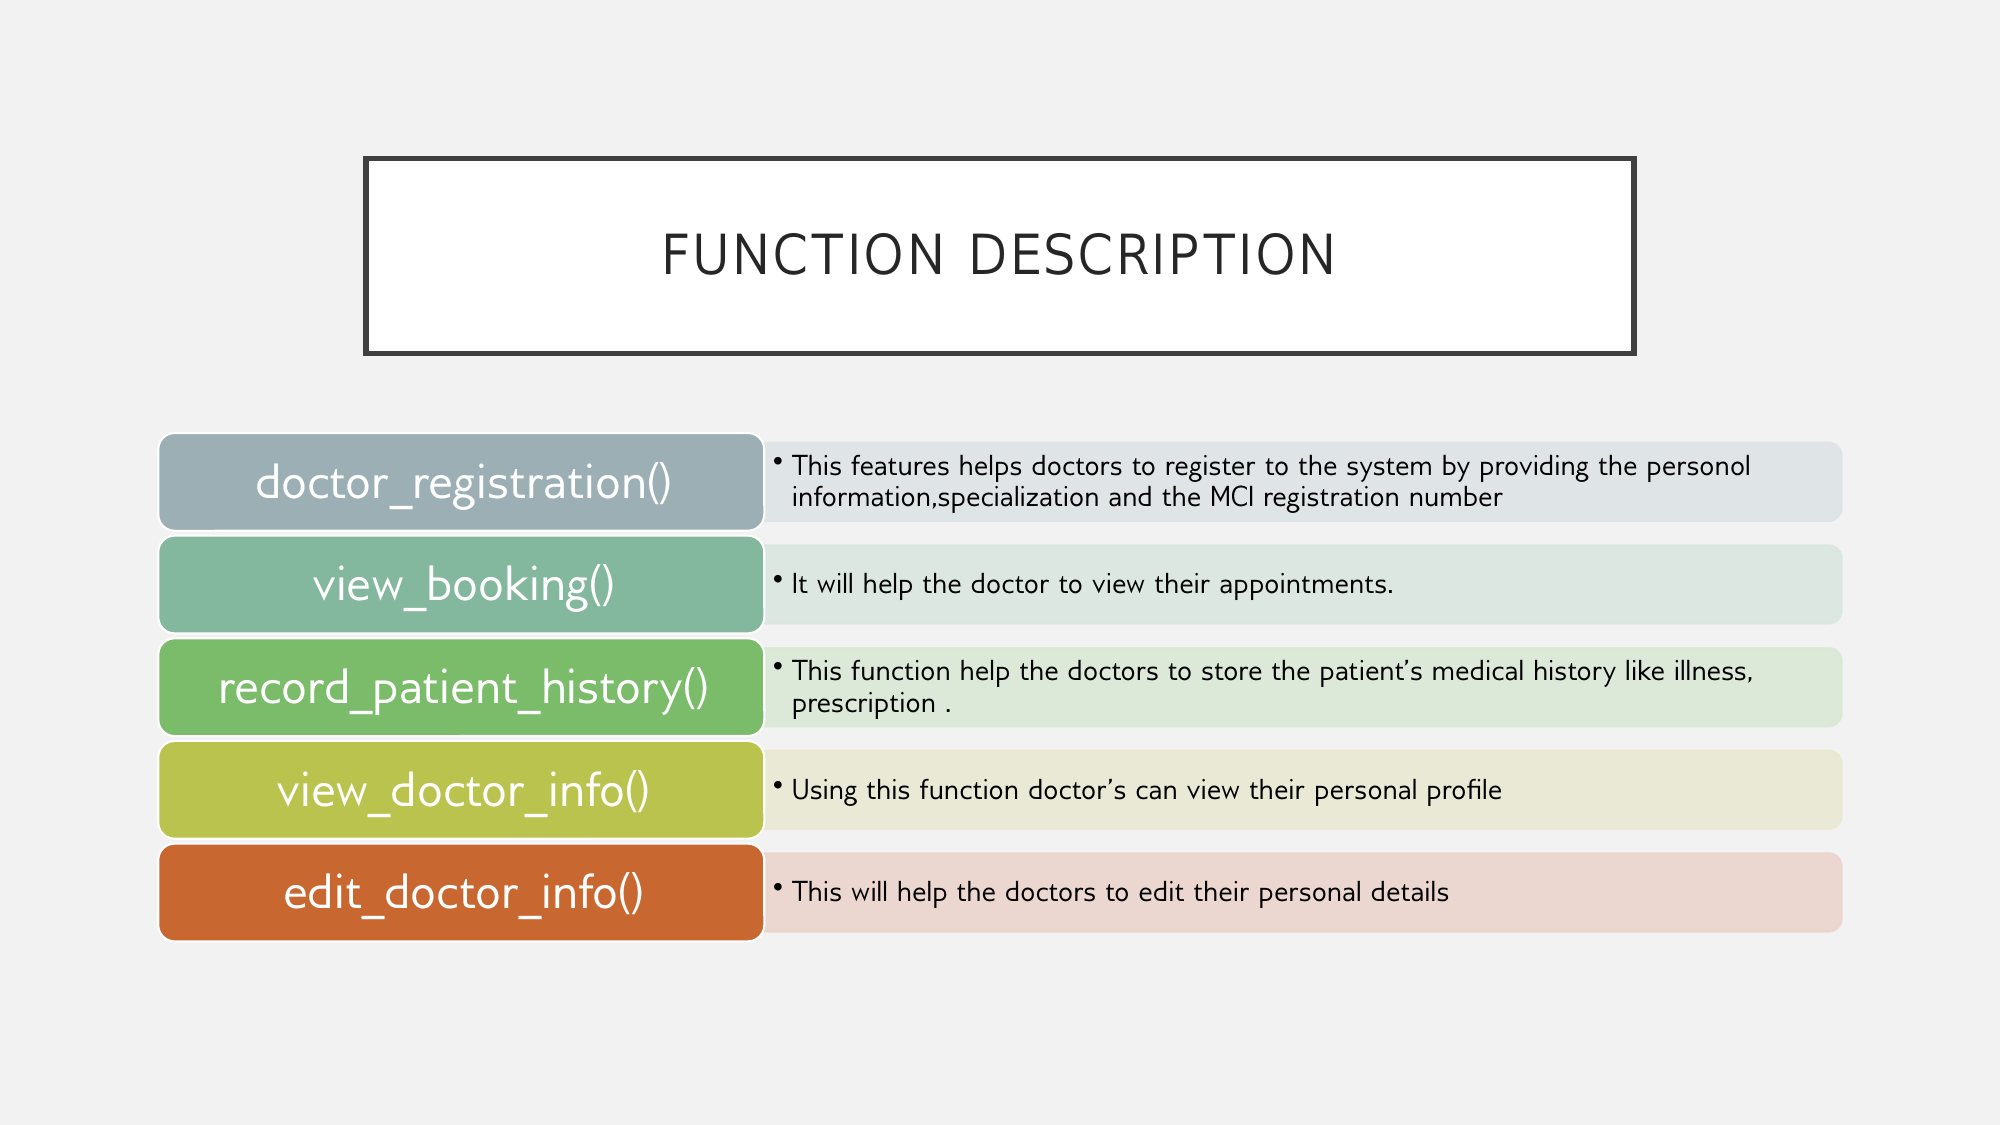

# Function description
This features helps doctors to register to the system by providing the personol information,specialization and the MCI registration number
doctor_registration()
It will help the doctor to view their appointments.
view_booking()
This function help the doctors to store the patient’s medical history like illness, prescription .
record_patient_history()
Using this function doctor’s can view their personal profile
view_doctor_info()
This will help the doctors to edit their personal details
edit_doctor_info()